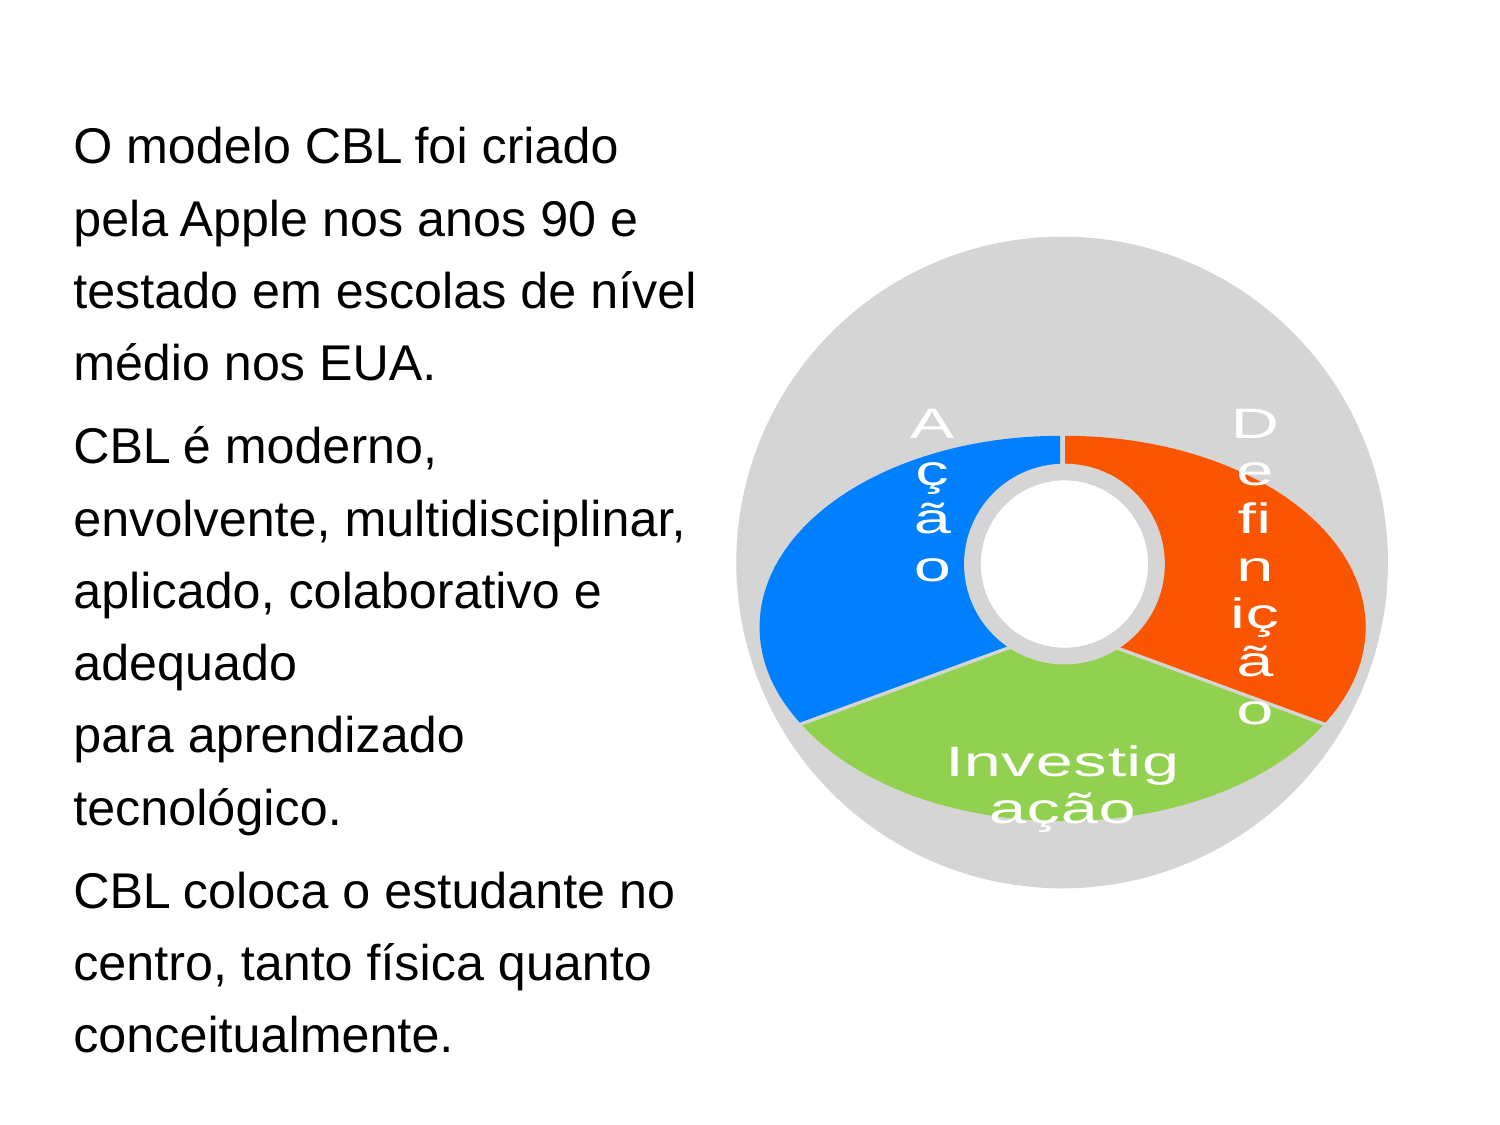

O modelo CBL foi criado pela Apple nos anos 90 e testado em escolas de nível médio nos EUA.
CBL é moderno, envolvente, multidisciplinar, aplicado, colaborativo e adequado
para aprendizado tecnológico.
CBL coloca o estudante no centro, tanto física quanto conceitualmente.

### Chart

| Category |  |
|---|---|
| Definição | 10.0 |
| Investigação | 10.0 |
| Ação | 10.0 |